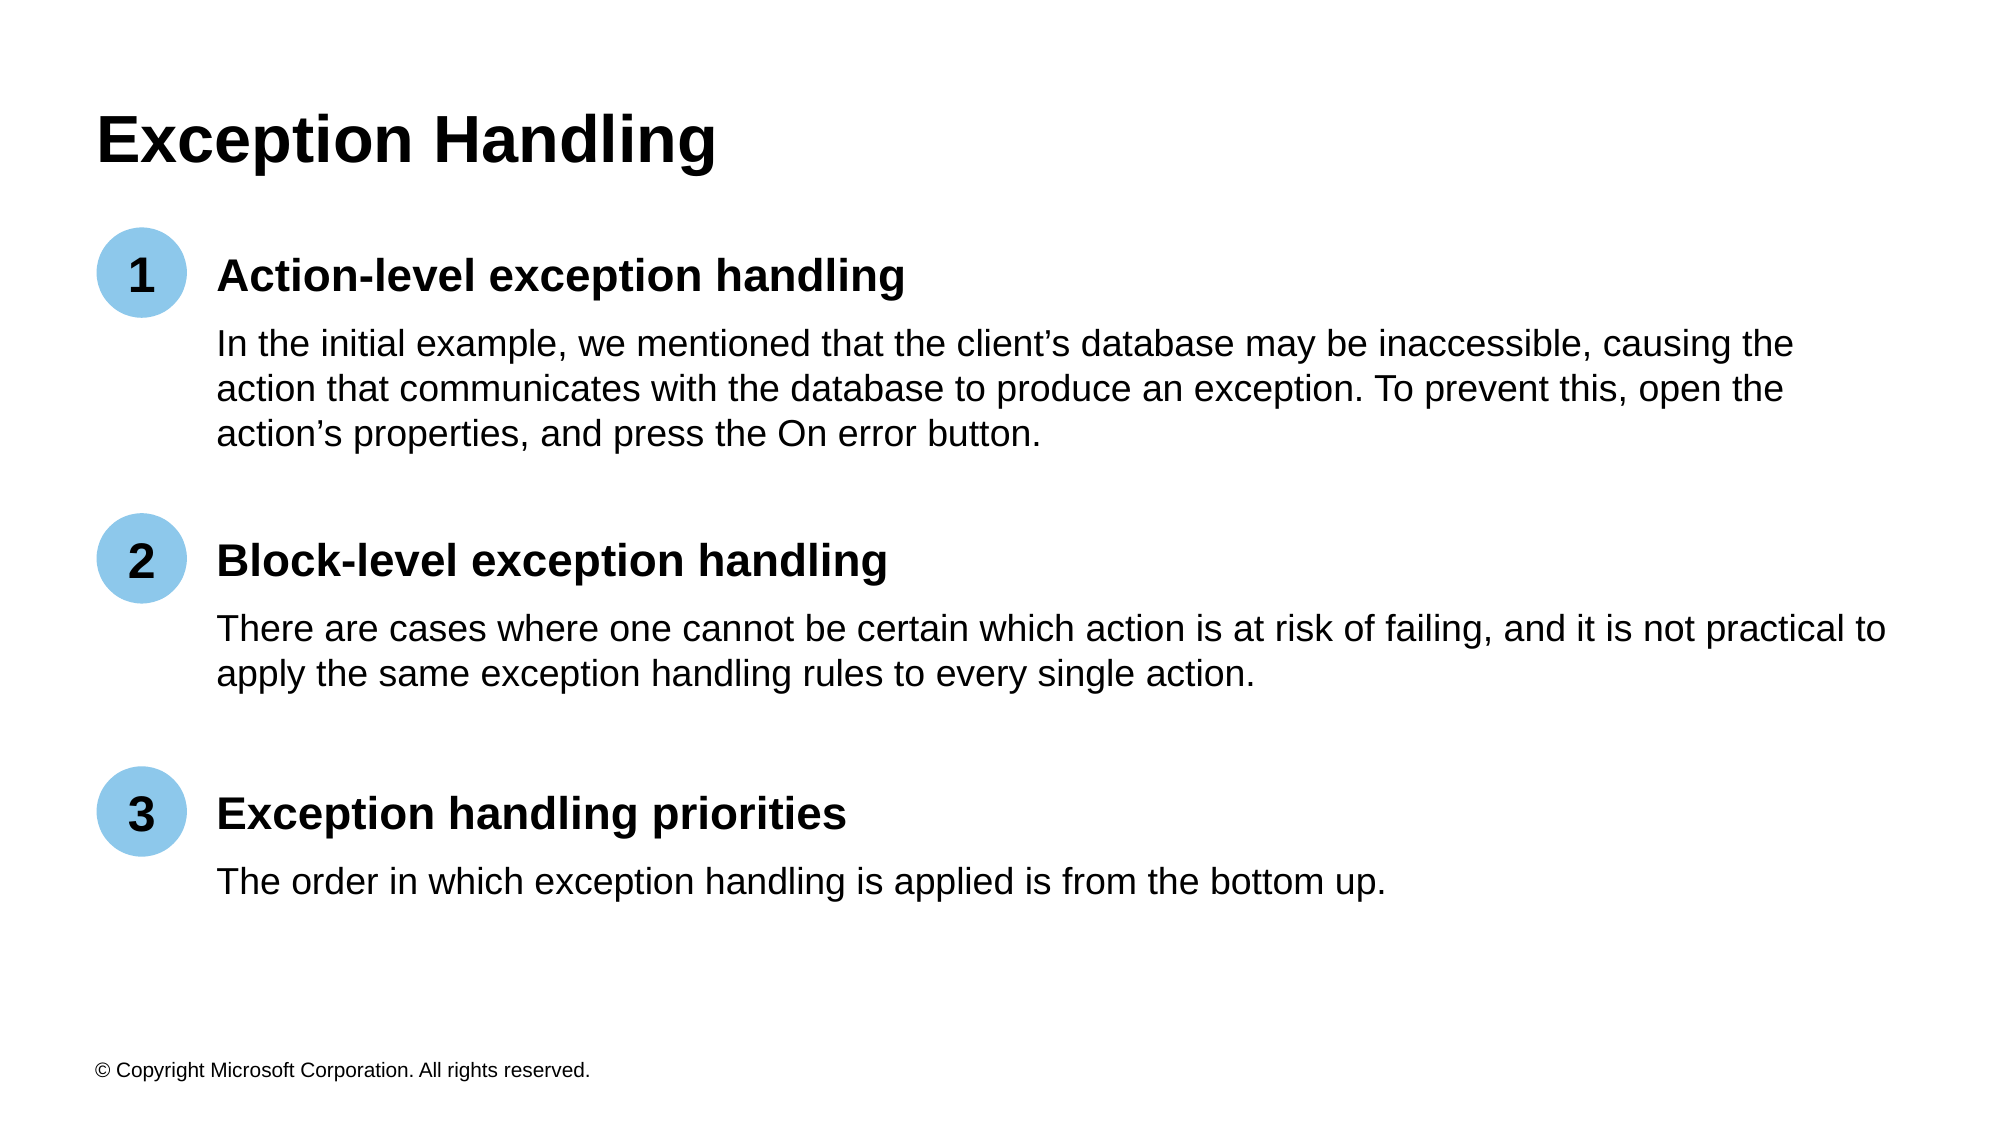

# Exception Handling
1
Action-level exception handling
In the initial example, we mentioned that the client’s database may be inaccessible, causing the action that communicates with the database to produce an exception. To prevent this, open the action’s properties, and press the On error button.
2
Block-level exception handling
There are cases where one cannot be certain which action is at risk of failing, and it is not practical to apply the same exception handling rules to every single action.
3
Exception handling priorities
The order in which exception handling is applied is from the bottom up.